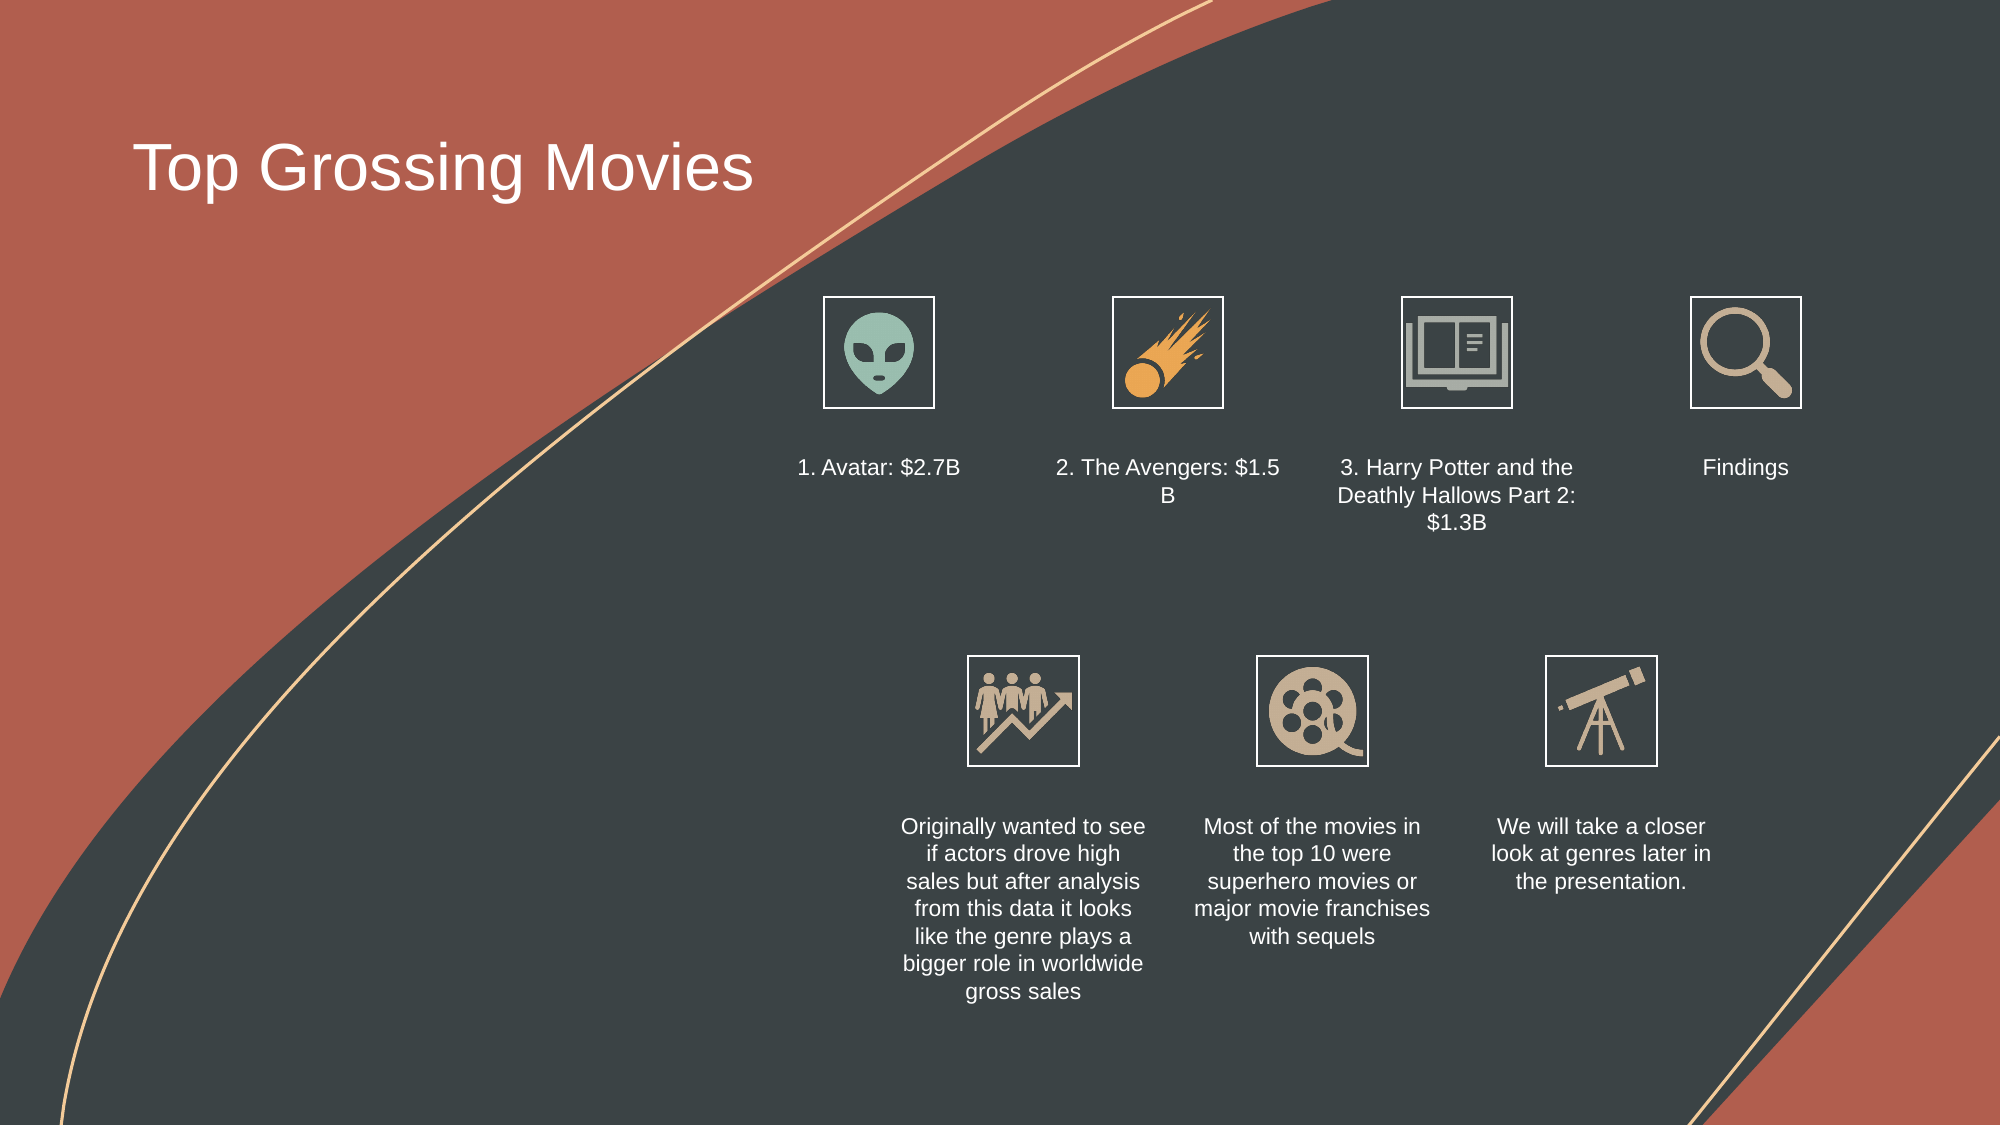

# Top Grossing Movies
1. Avatar: $2.7B
2. The Avengers: $1.5 B
3. Harry Potter and the Deathly Hallows Part 2: $1.3B
Findings
Originally wanted to see if actors drove high sales but after analysis from this data it looks like the genre plays a bigger role in worldwide gross sales
Most of the movies in the top 10 were superhero movies or major movie franchises with sequels
We will take a closer look at genres later in the presentation.